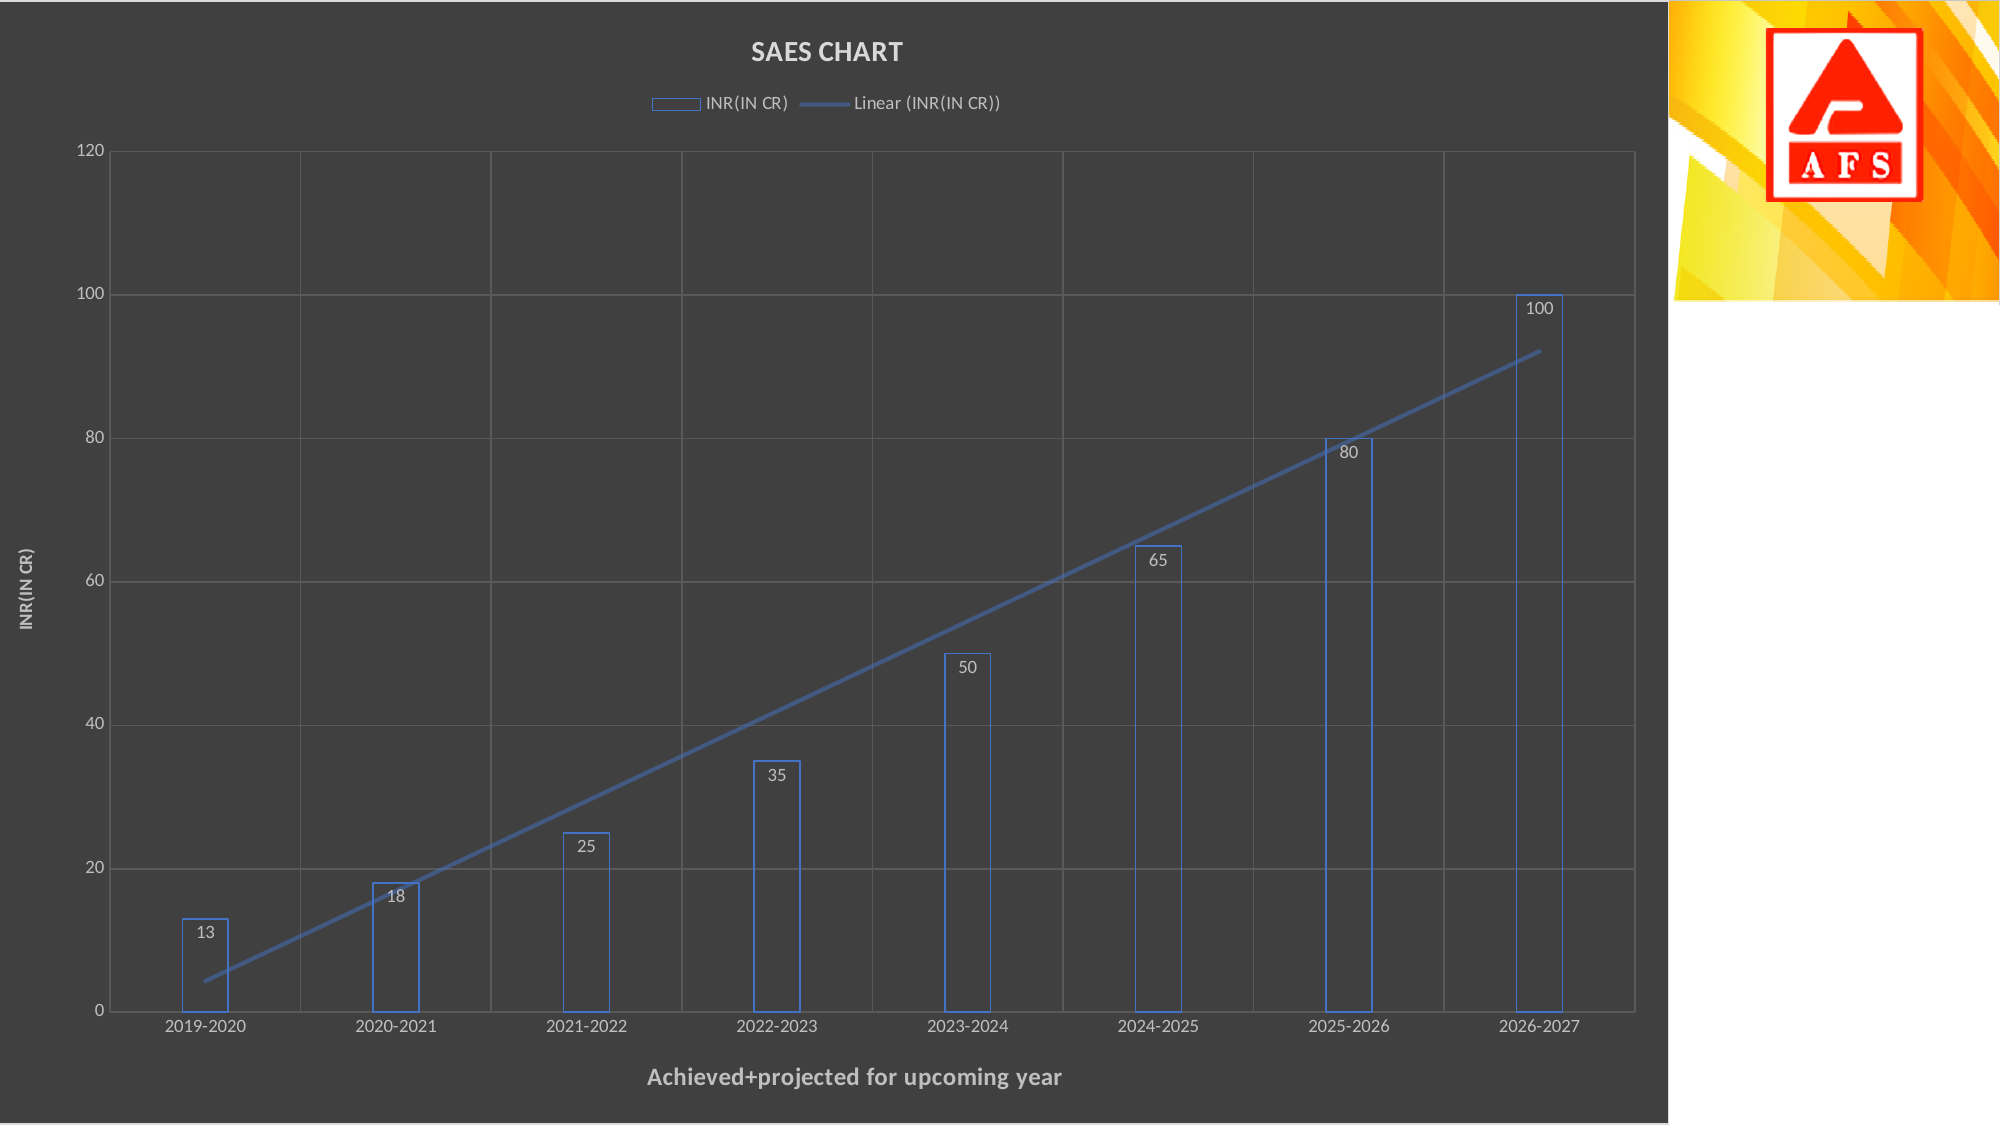

### Chart: SAES CHART

| Category | INR(IN CR) |
|---|---|
| 2019-2020 | 13.0 |
| 2020-2021 | 18.0 |
| 2021-2022 | 25.0 |
| 2022-2023 | 35.0 |
| 2023-2024 | 50.0 |
| 2024-2025 | 65.0 |
| 2025-2026 | 80.0 |
| 2026-2027 | 100.0 |